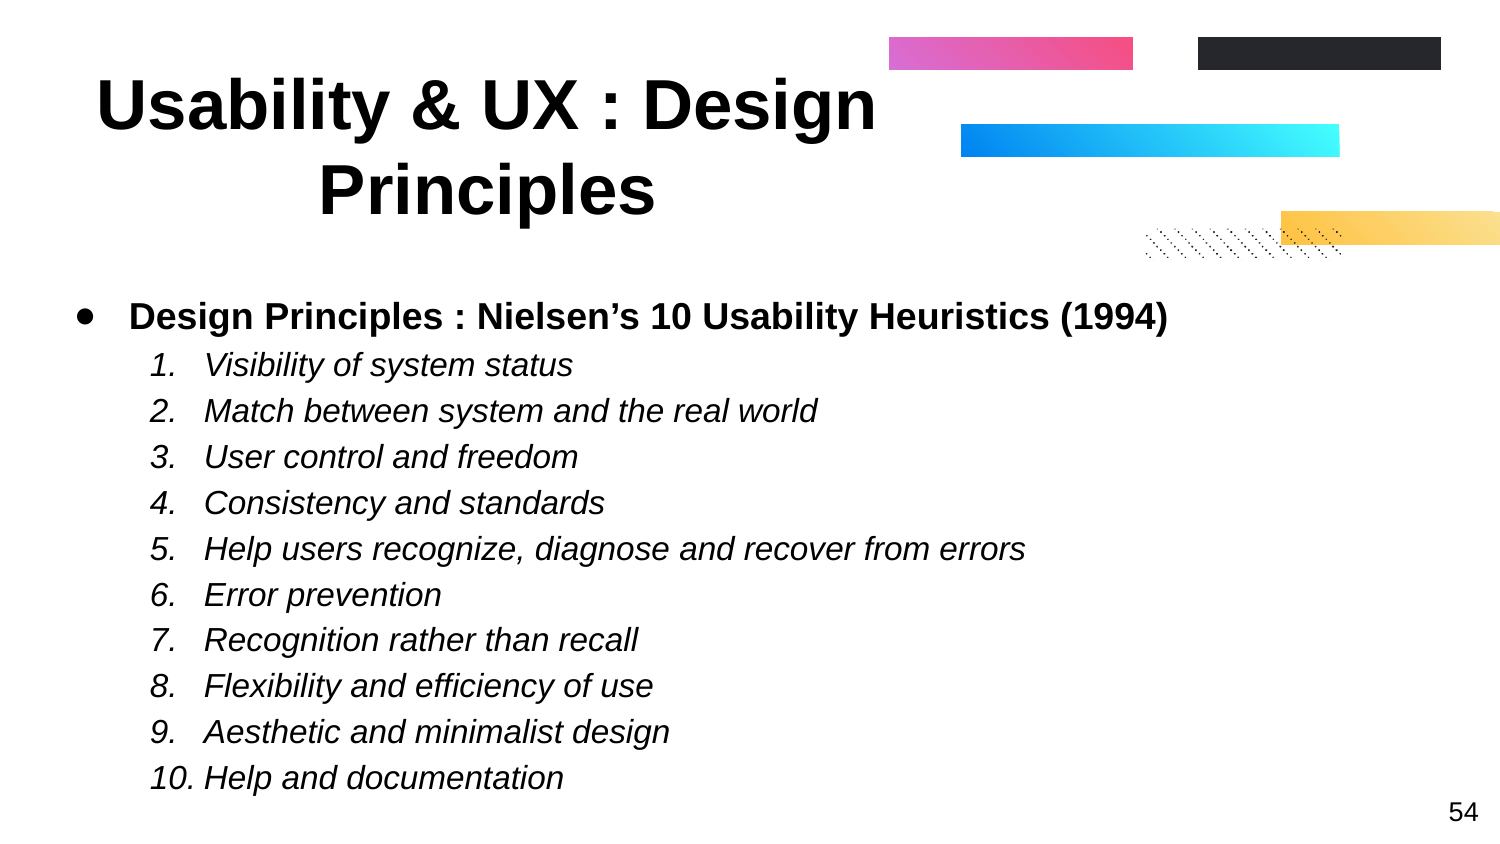

# Usability & UX : Design Principles
Design Principles : Nielsen’s 10 Usability Heuristics (1994)
Visibility of system status
Match between system and the real world
User control and freedom
Consistency and standards
Help users recognize, diagnose and recover from errors
Error prevention
Recognition rather than recall
Flexibility and efficiency of use
Aesthetic and minimalist design
Help and documentation

54